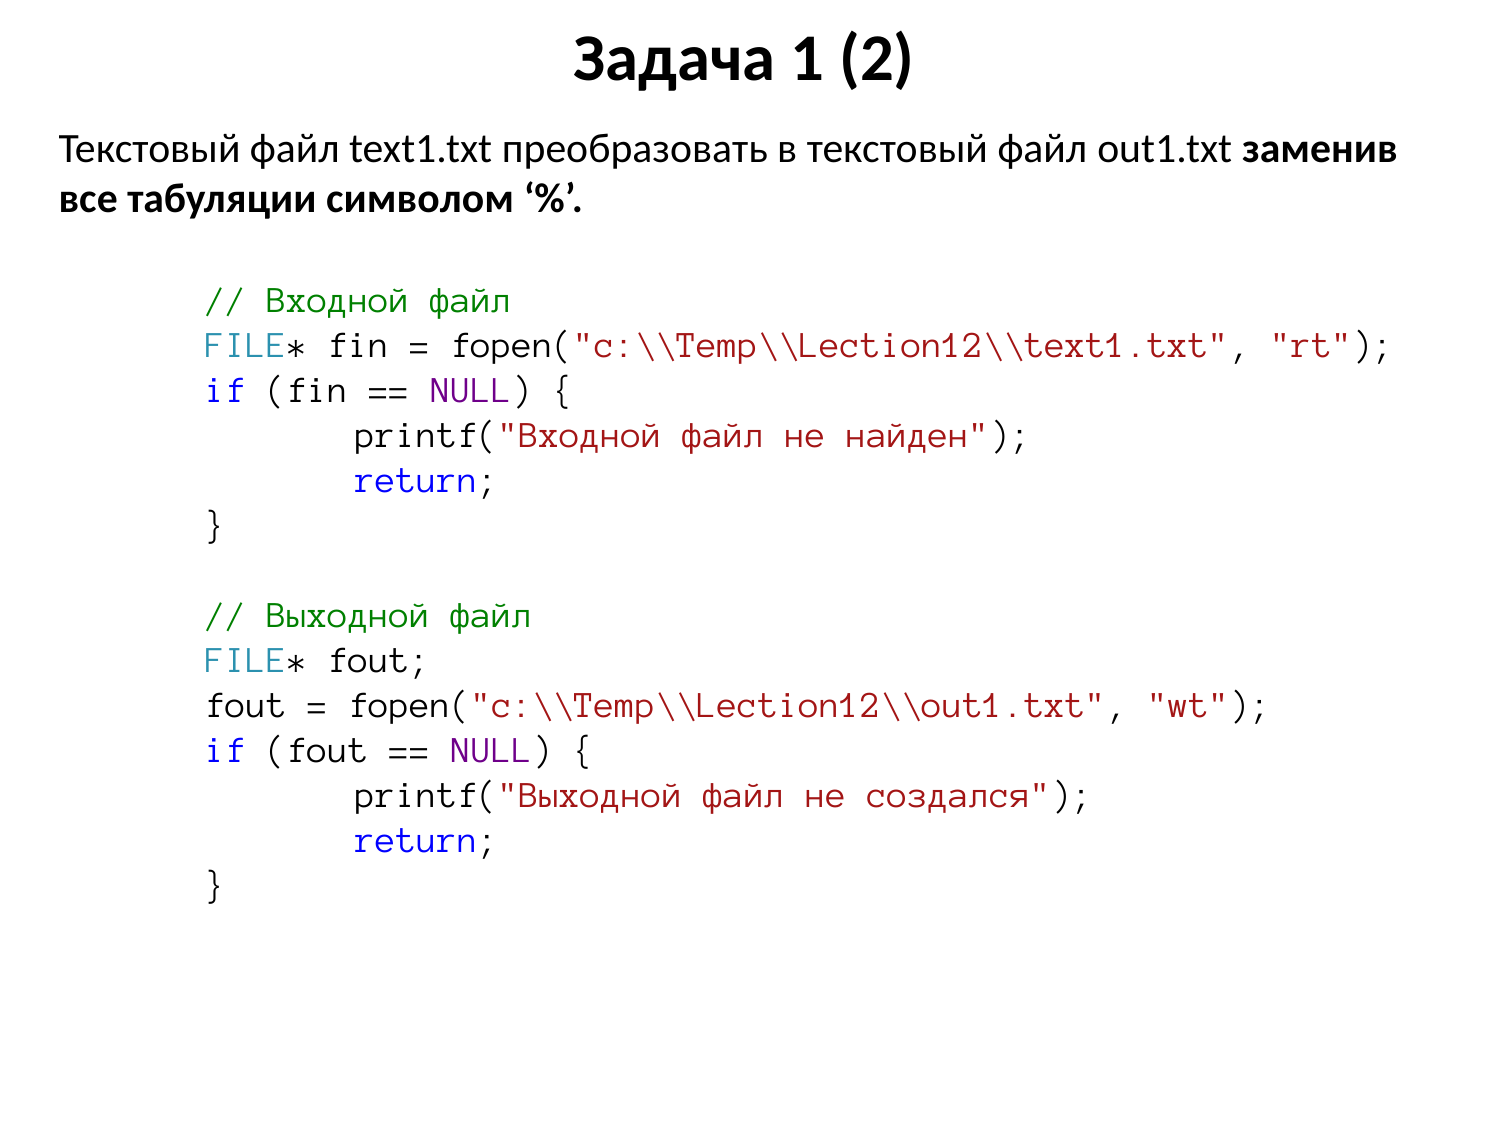

# Задача 1 (2)
Текстовый файл text1.txt преобразовать в текстовый файл out1.txt заменив все табуляции символом ‘%’.

	// Входной файл
	FILE* fin = fopen("c:\\Temp\\Lection12\\text1.txt", "rt");
	if (fin == NULL) {
		printf("Входной файл не найден");
		return;
	}

	// Выходной файл
	FILE* fout;
	fout = fopen("c:\\Temp\\Lection12\\out1.txt", "wt");
	if (fout == NULL) {
		printf("Выходной файл не создался");
		return;
	}